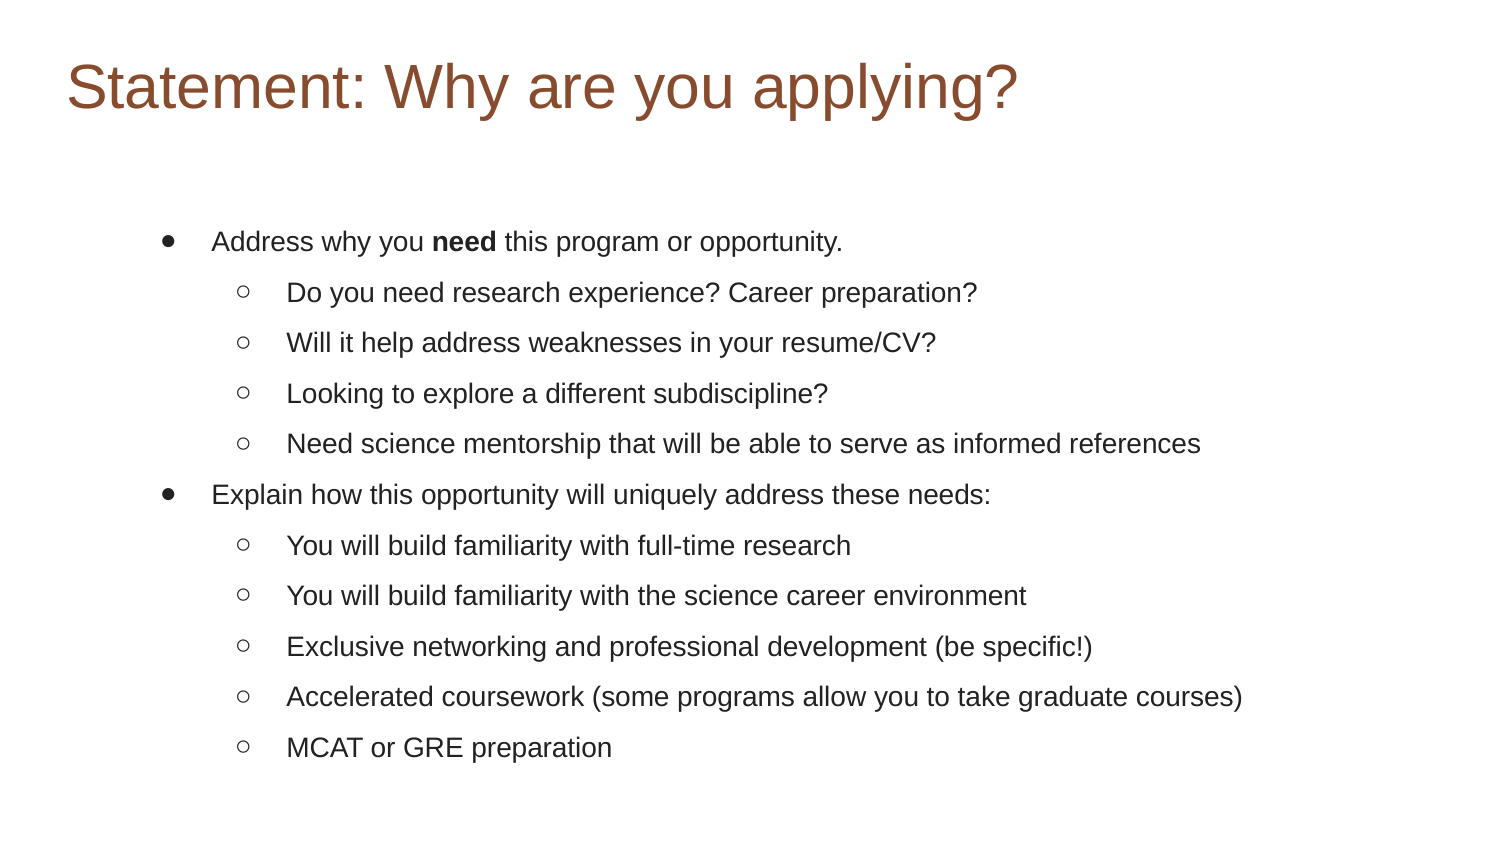

# Statement: Why are you applying?
Address why you need this program or opportunity.
Do you need research experience? Career preparation?
Will it help address weaknesses in your resume/CV?
Looking to explore a different subdiscipline?
Need science mentorship that will be able to serve as informed references
Explain how this opportunity will uniquely address these needs:
You will build familiarity with full-time research
You will build familiarity with the science career environment
Exclusive networking and professional development (be specific!)
Accelerated coursework (some programs allow you to take graduate courses)
MCAT or GRE preparation